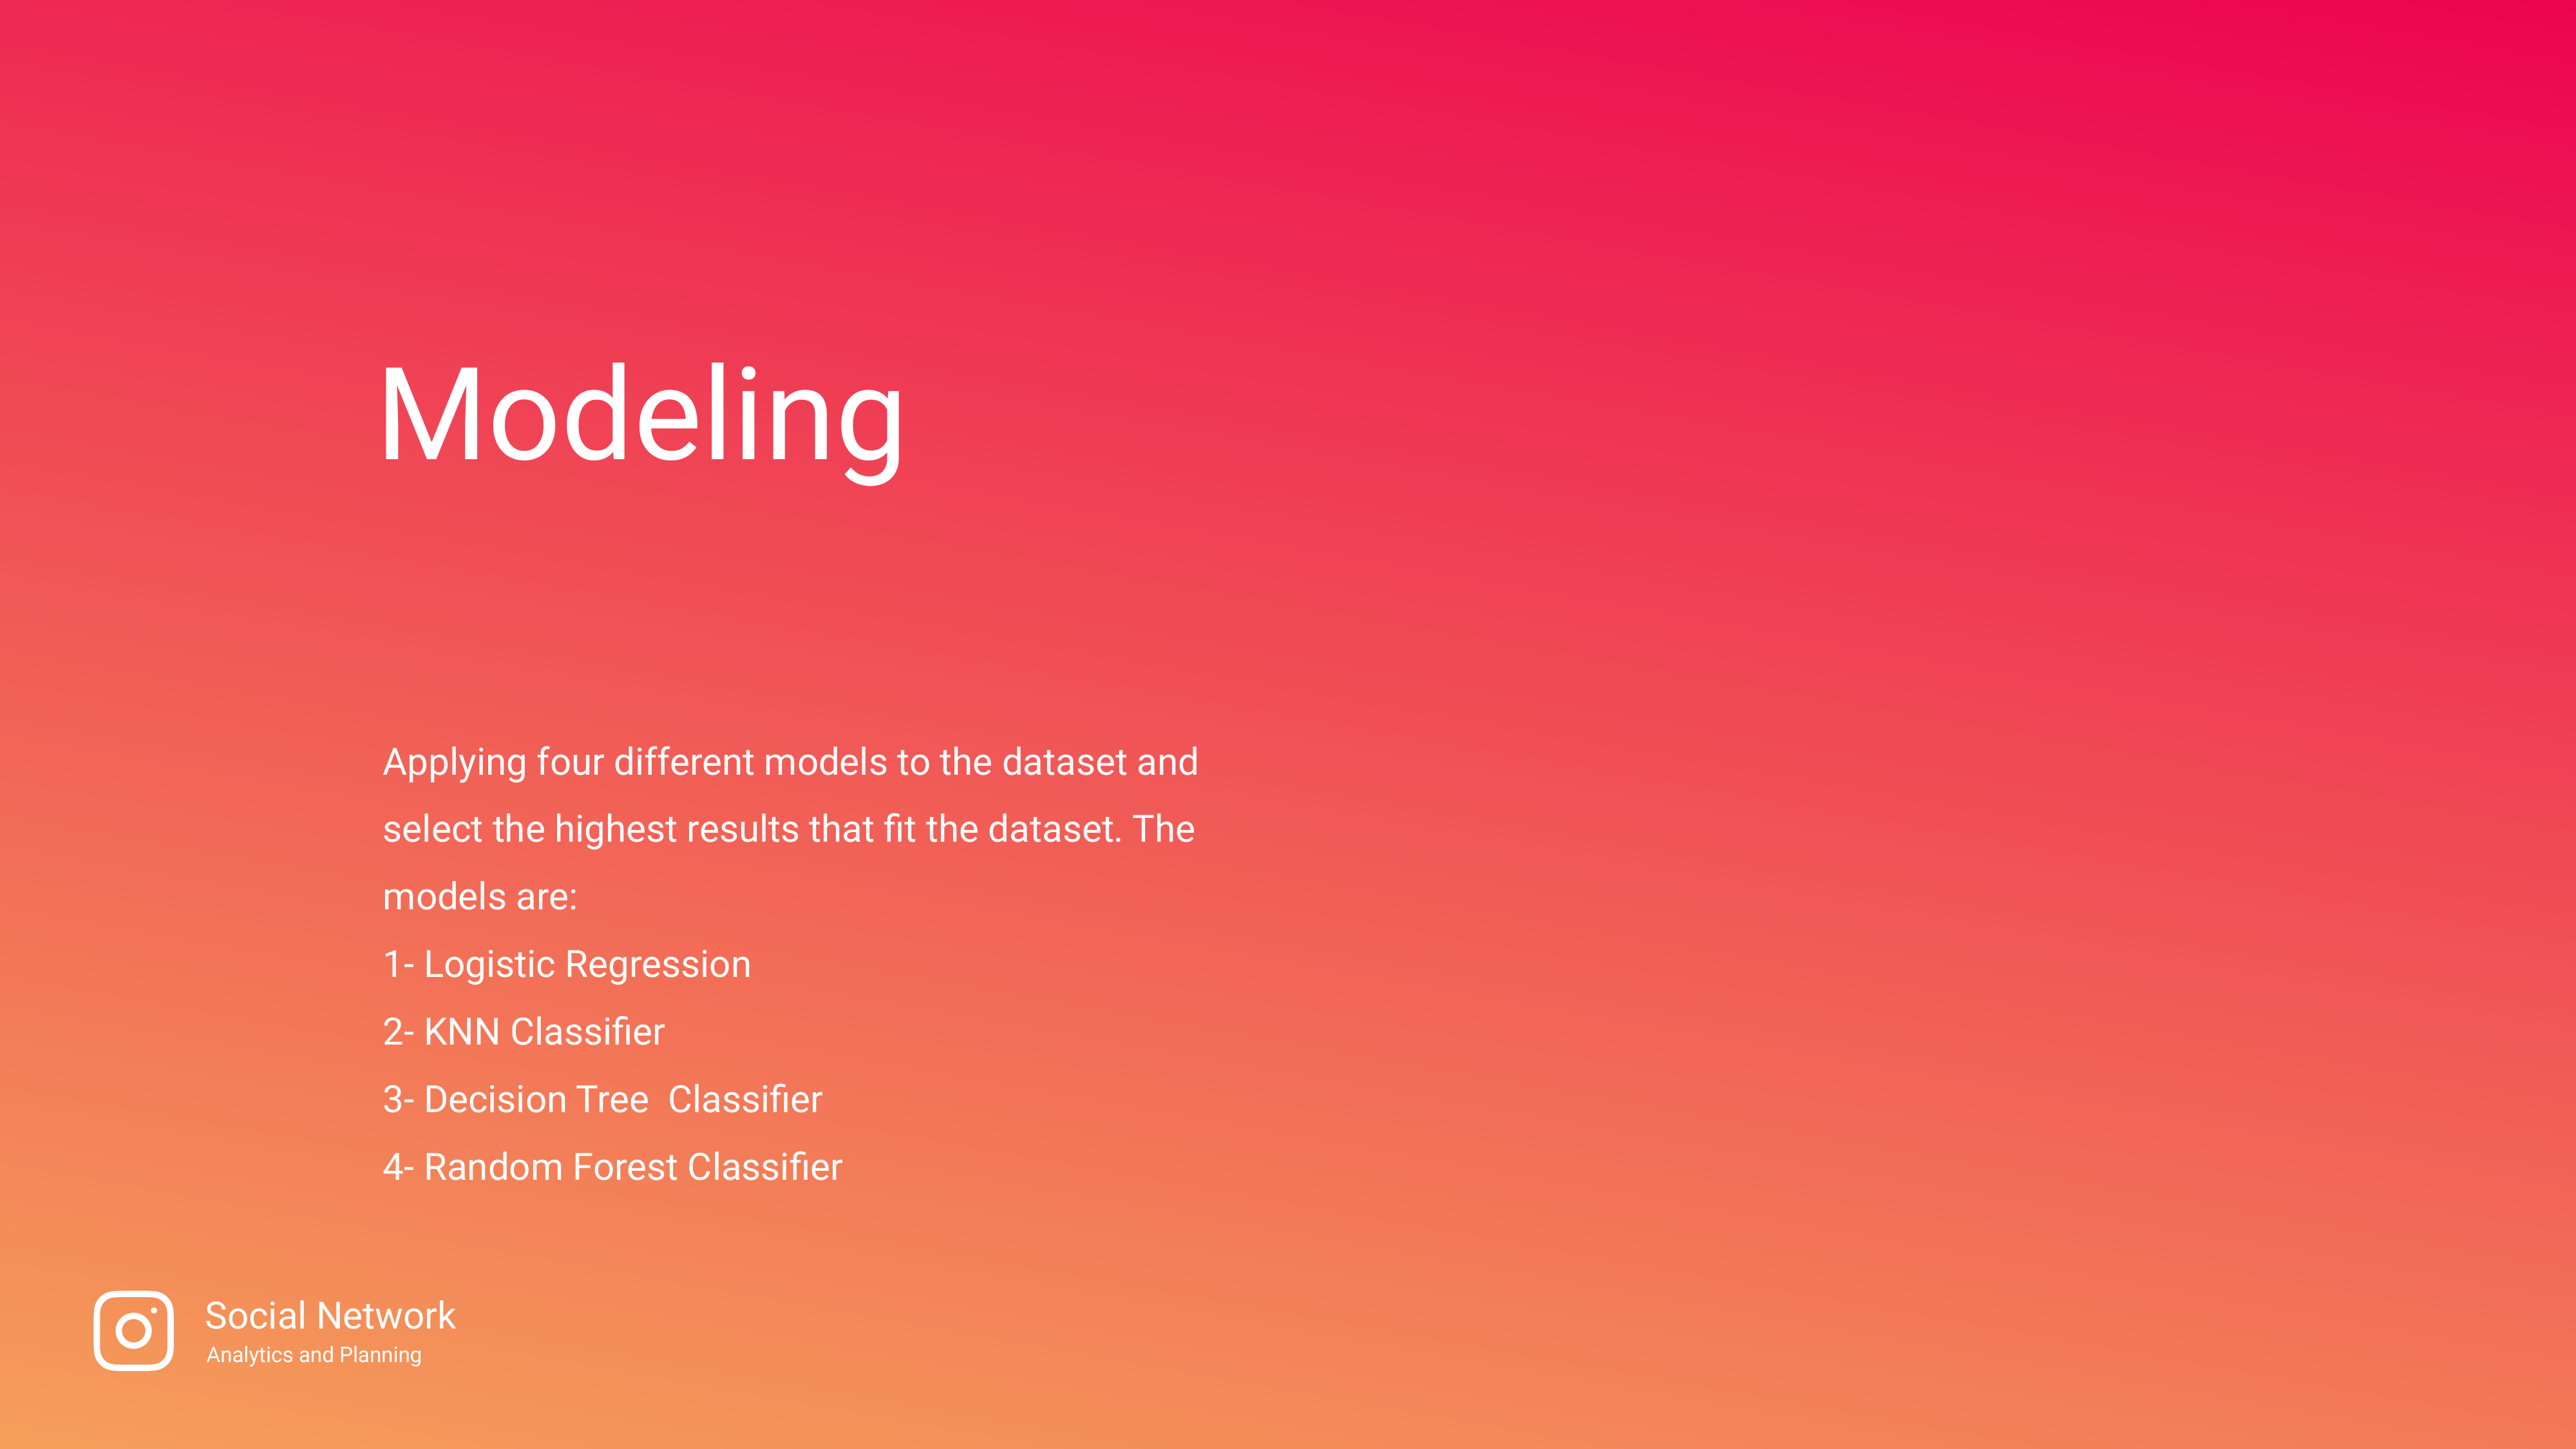

Modeling
Applying four different models to the dataset and select the highest results that fit the dataset. The models are:
1- Logistic Regression
2- KNN Classifier
3- Decision Tree  Classifier
4- Random Forest Classifier